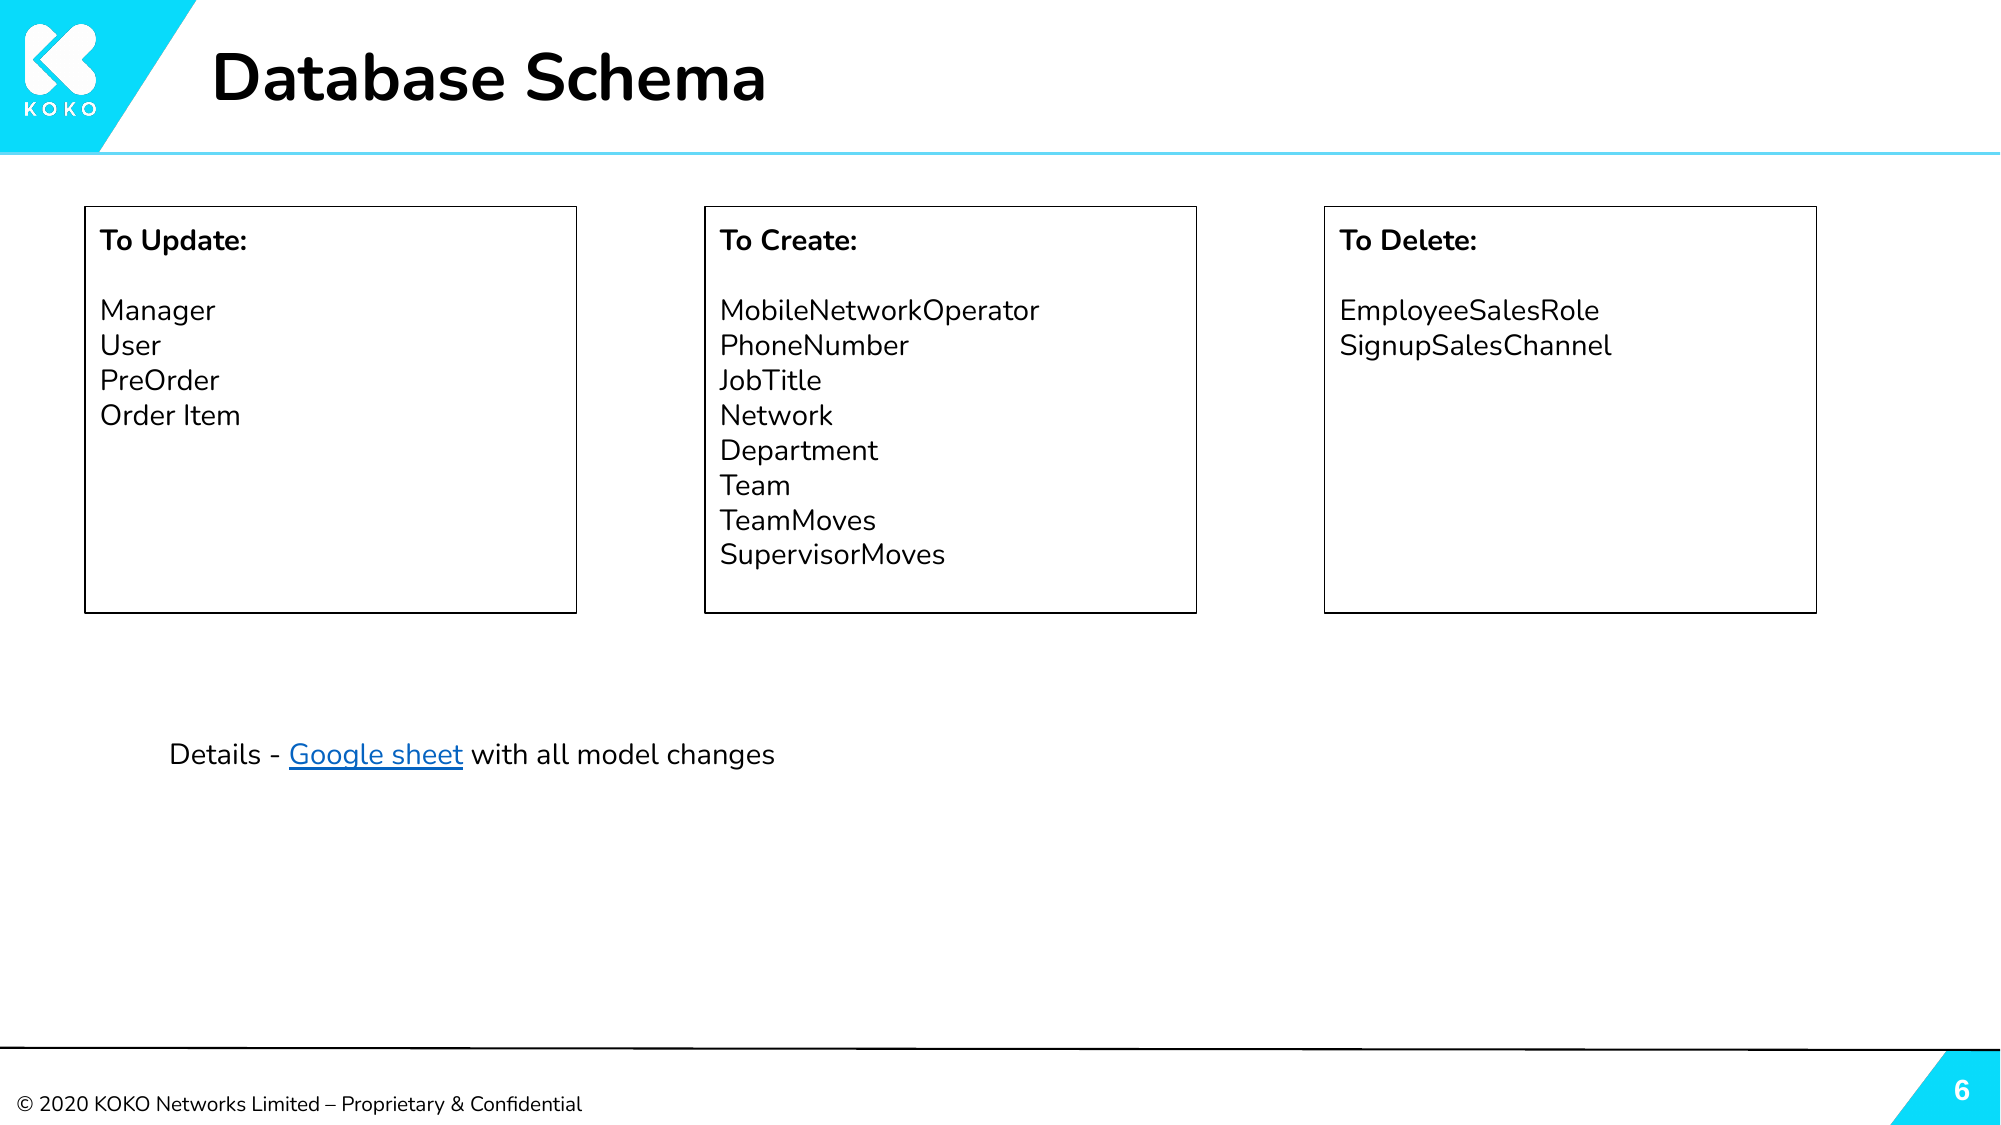

# Database Schema
To Create:
MobileNetworkOperator
PhoneNumber
JobTitle
Network
Department
Team
TeamMoves
SupervisorMoves

To Delete:

EmployeeSalesRole
SignupSalesChannel

To Update:

Manager
User
PreOrder
Order Item

Details - Google sheet with all model changes

6